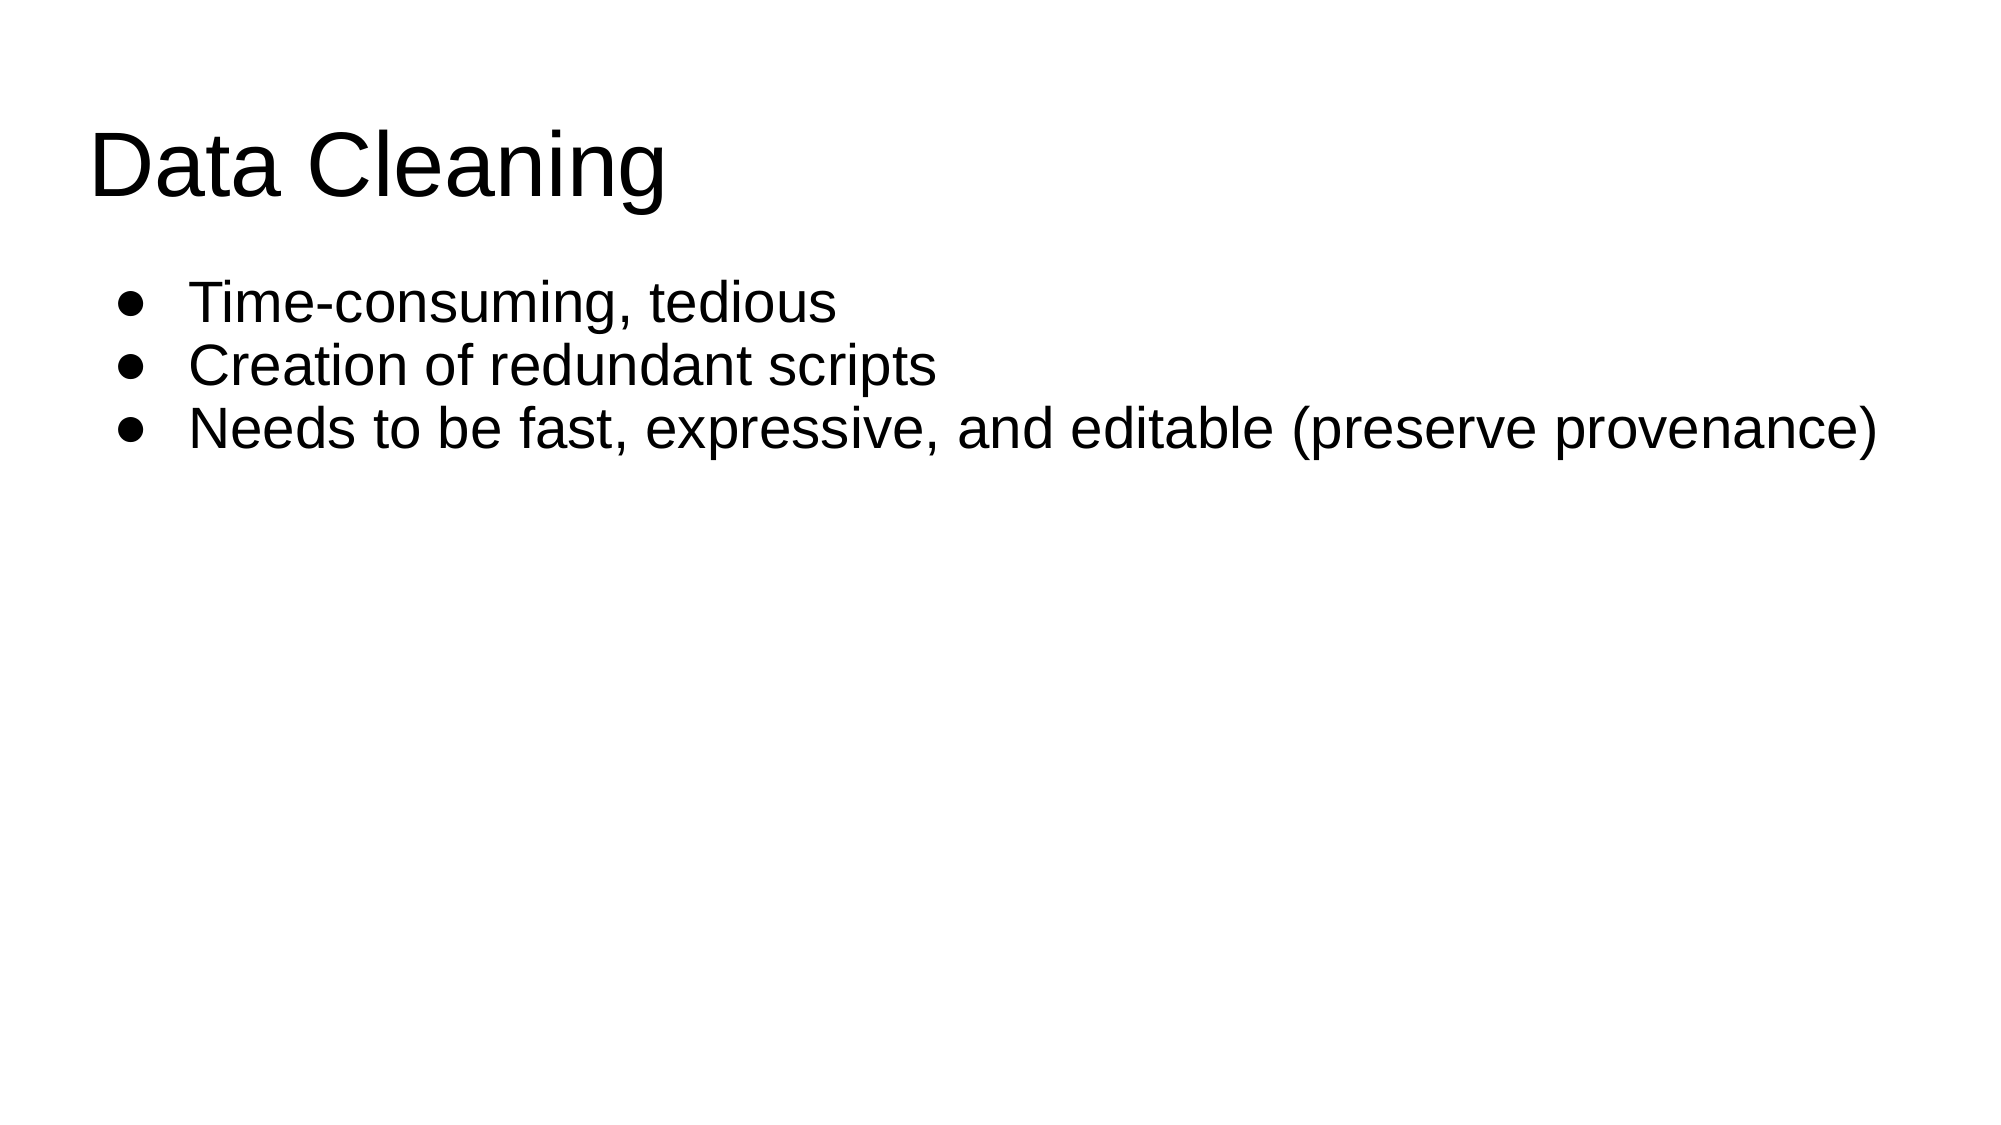

# Data Cleaning
Time-consuming, tedious
Creation of redundant scripts
Needs to be fast, expressive, and editable (preserve provenance)